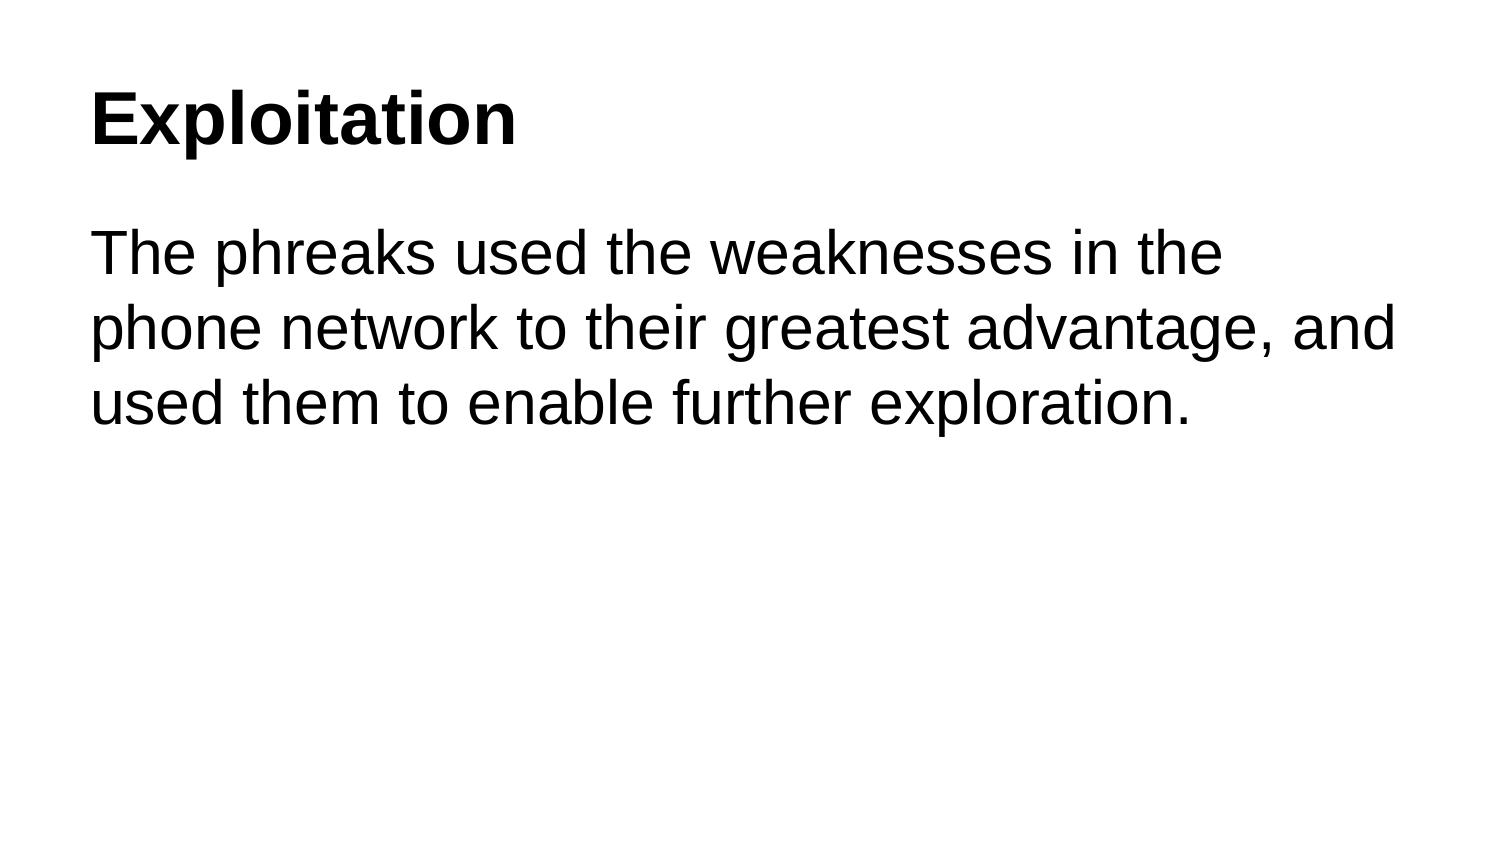

# Exploitation
The phreaks used the weaknesses in the phone network to their greatest advantage, and used them to enable further exploration.